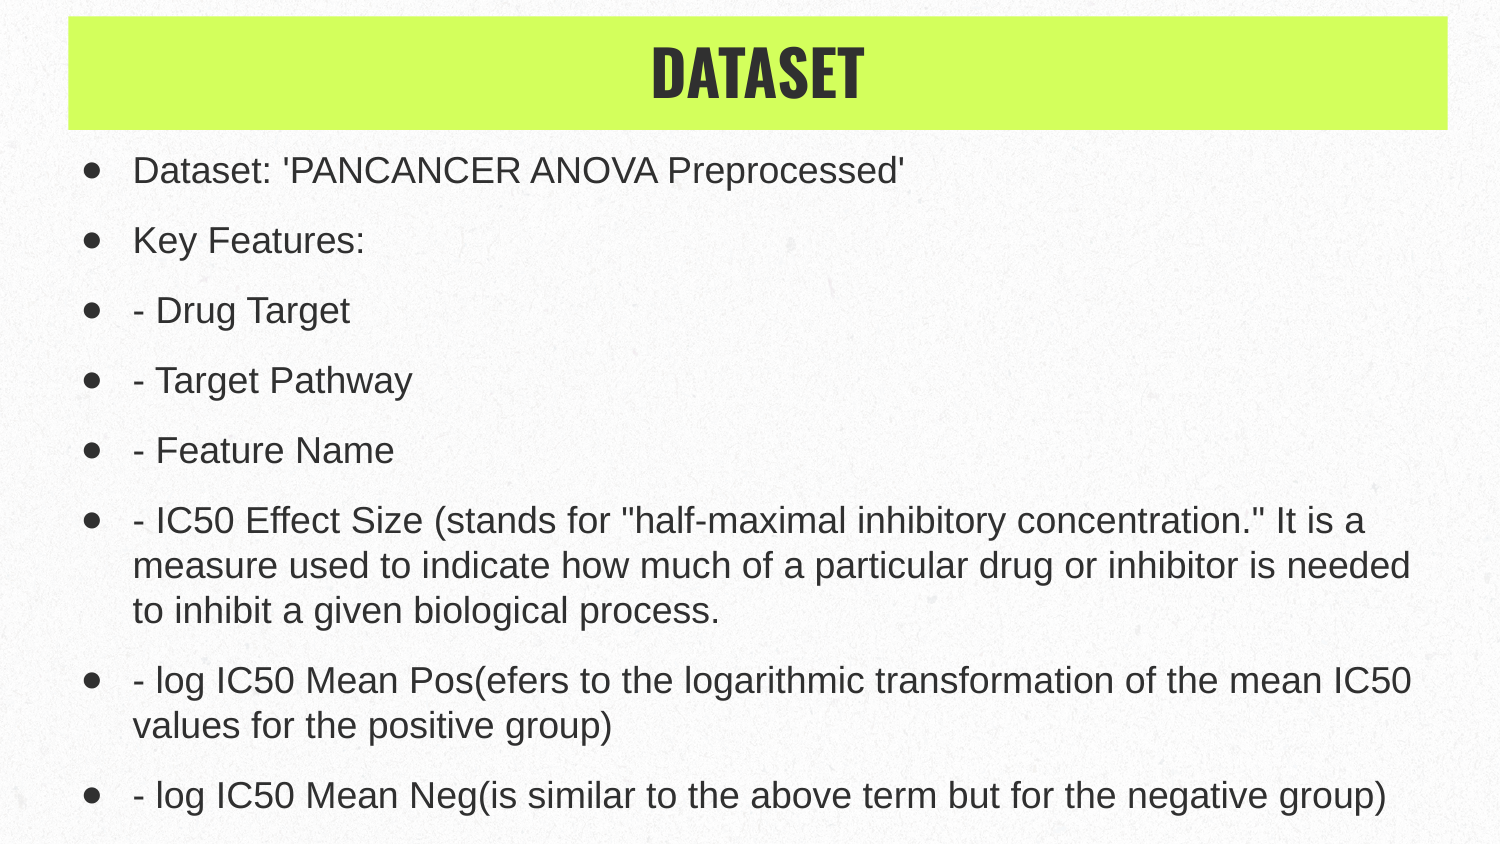

# DATASET

Dataset: 'PANCANCER ANOVA Preprocessed'
Key Features:
- Drug Target
- Target Pathway
- Feature Name
- IC50 Effect Size (stands for "half-maximal inhibitory concentration." It is a measure used to indicate how much of a particular drug or inhibitor is needed to inhibit a given biological process.
- log IC50 Mean Pos(efers to the logarithmic transformation of the mean IC50 values for the positive group)
- log IC50 Mean Neg(is similar to the above term but for the negative group)